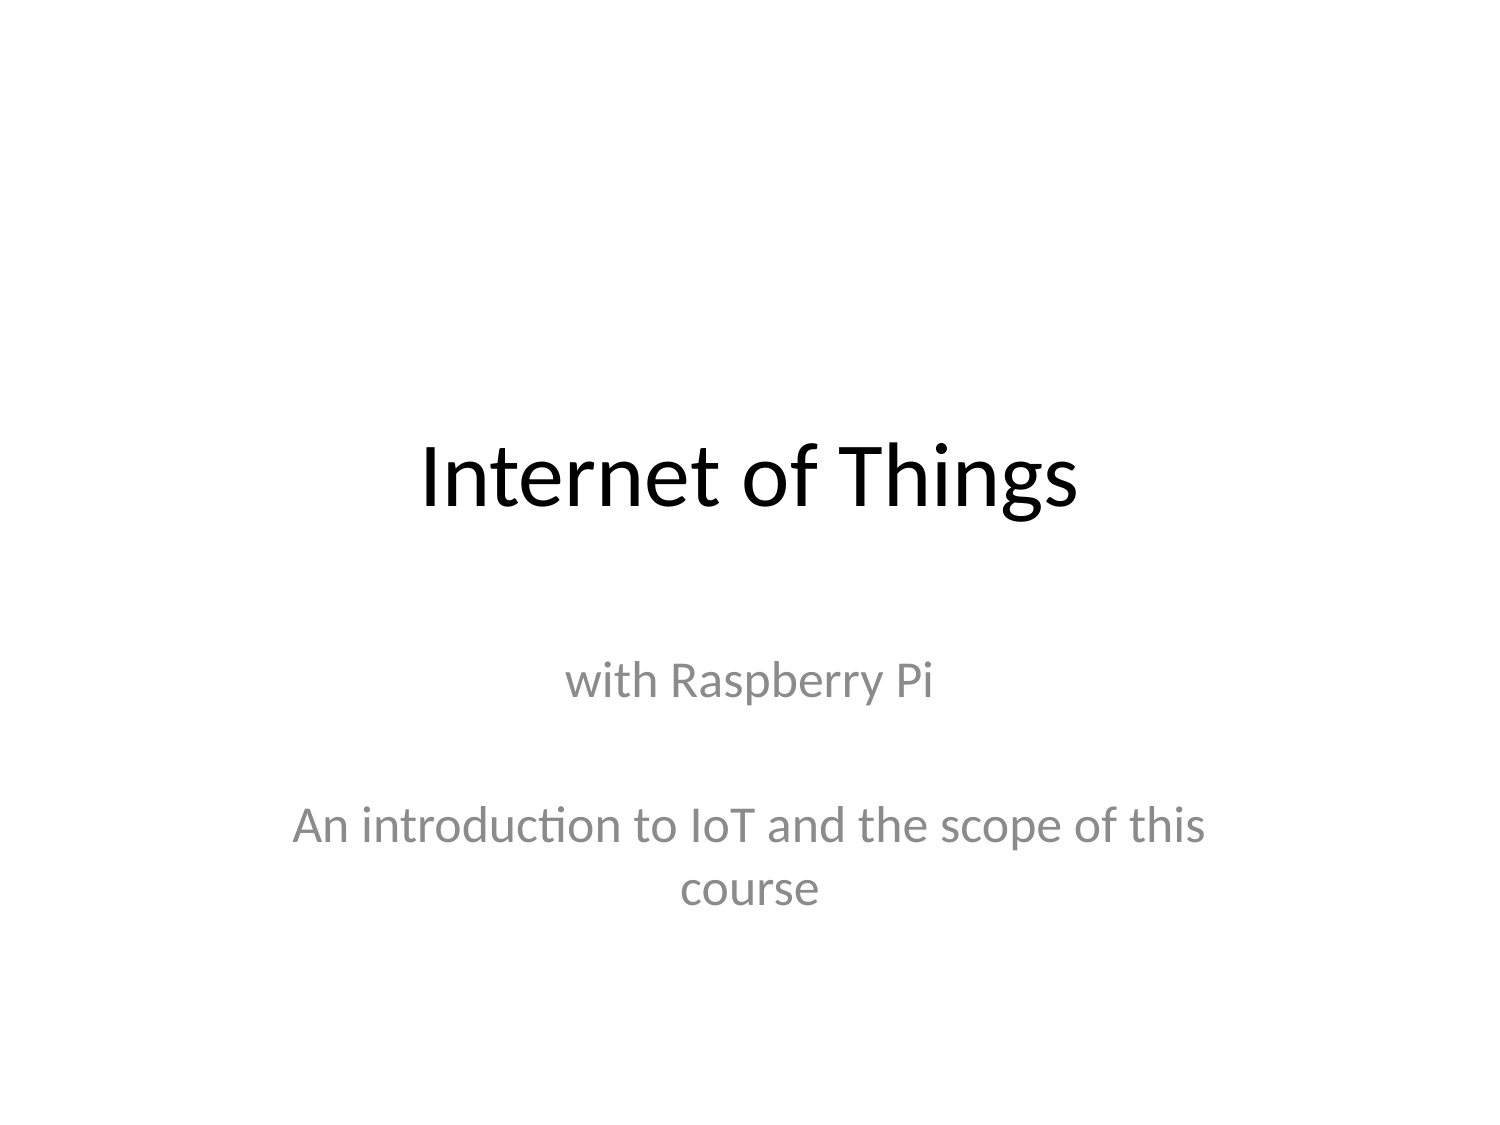

# Internet of Things
with Raspberry Pi

An introduction to IoT and the scope of this course